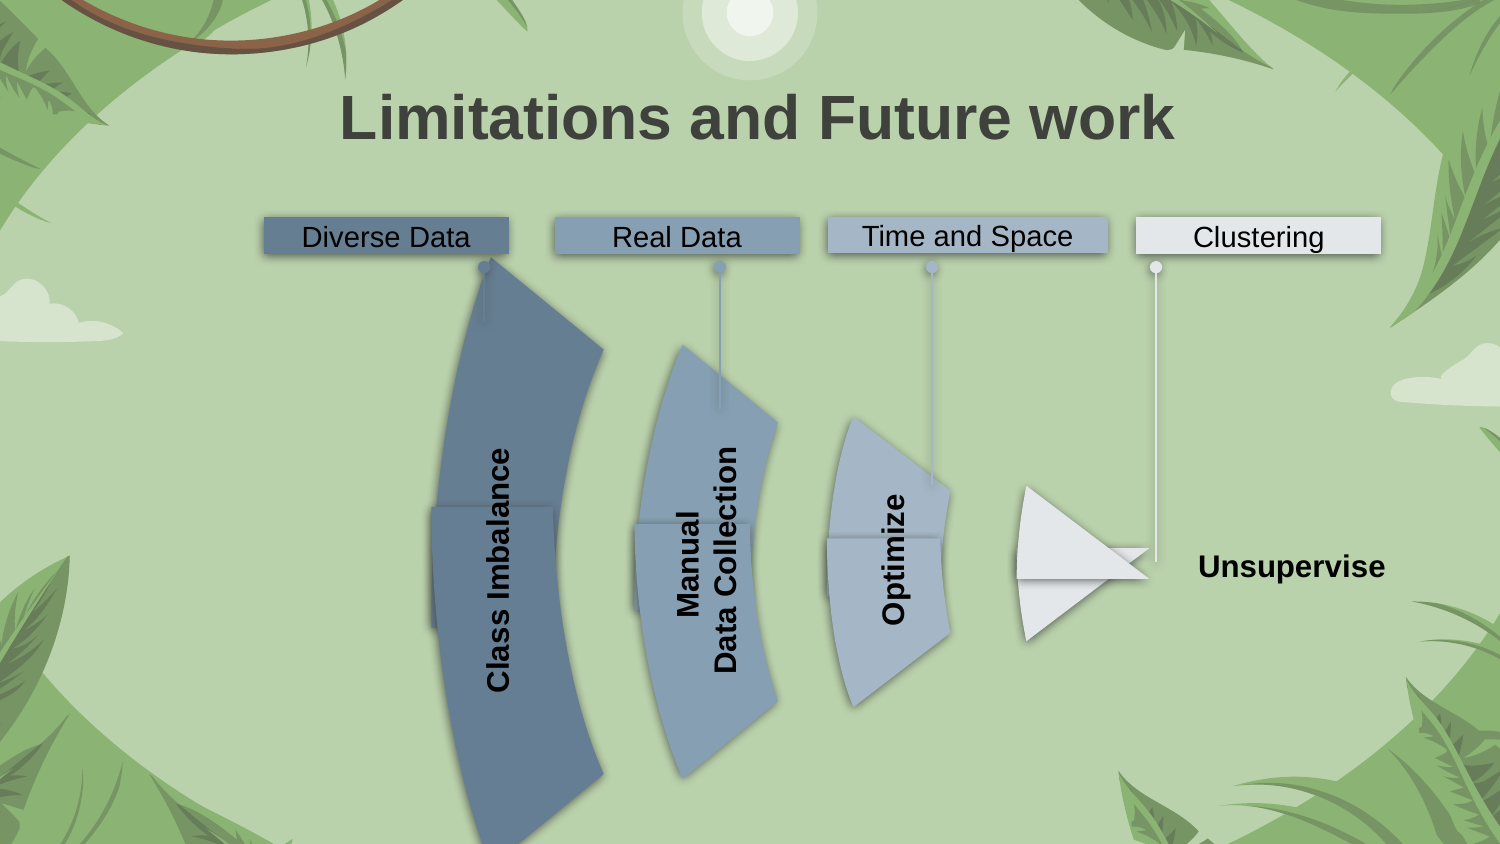

Limitations and Future work
Time and Space

Diverse Data

Real Data

Clustering

Manual
 Data Collection
Optimize
Class Imbalance
Unsupervise